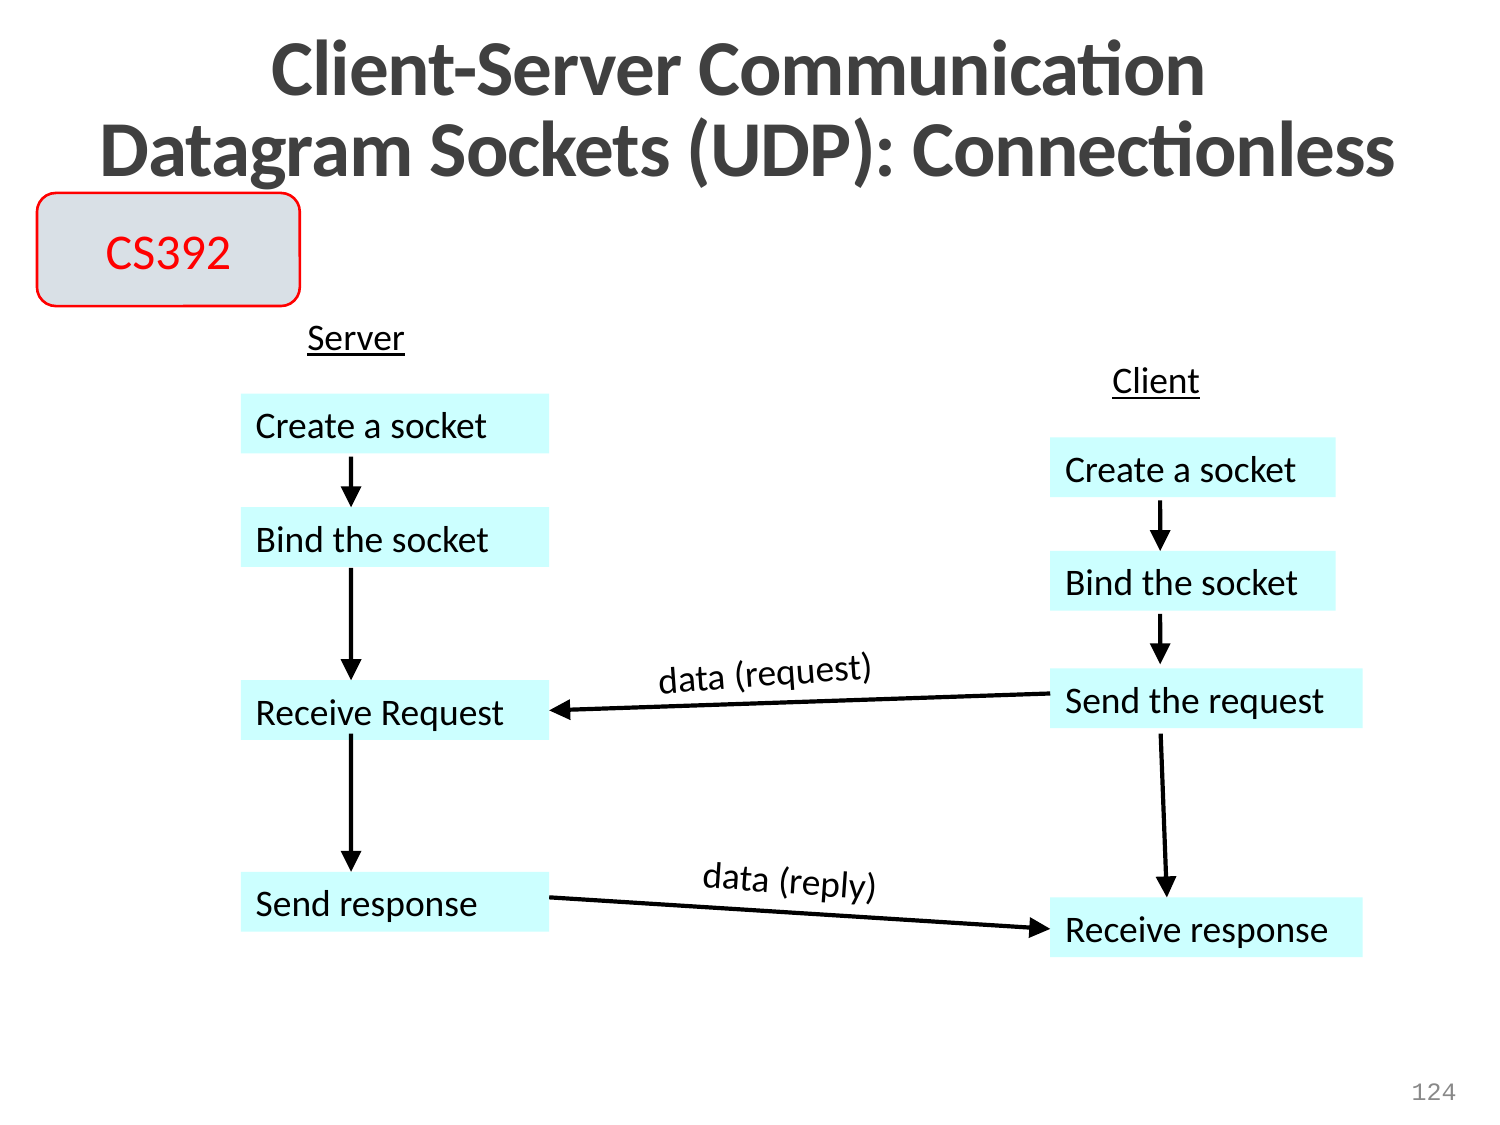

# Client-Server Communication Datagram Sockets (UDP): Connectionless
CS392
Server
Client
Create a socket
Create a socket

Bind the socket
Bind the socket

data (request)
Send the request
Receive Request

data (reply)
Send response

Receive response
124